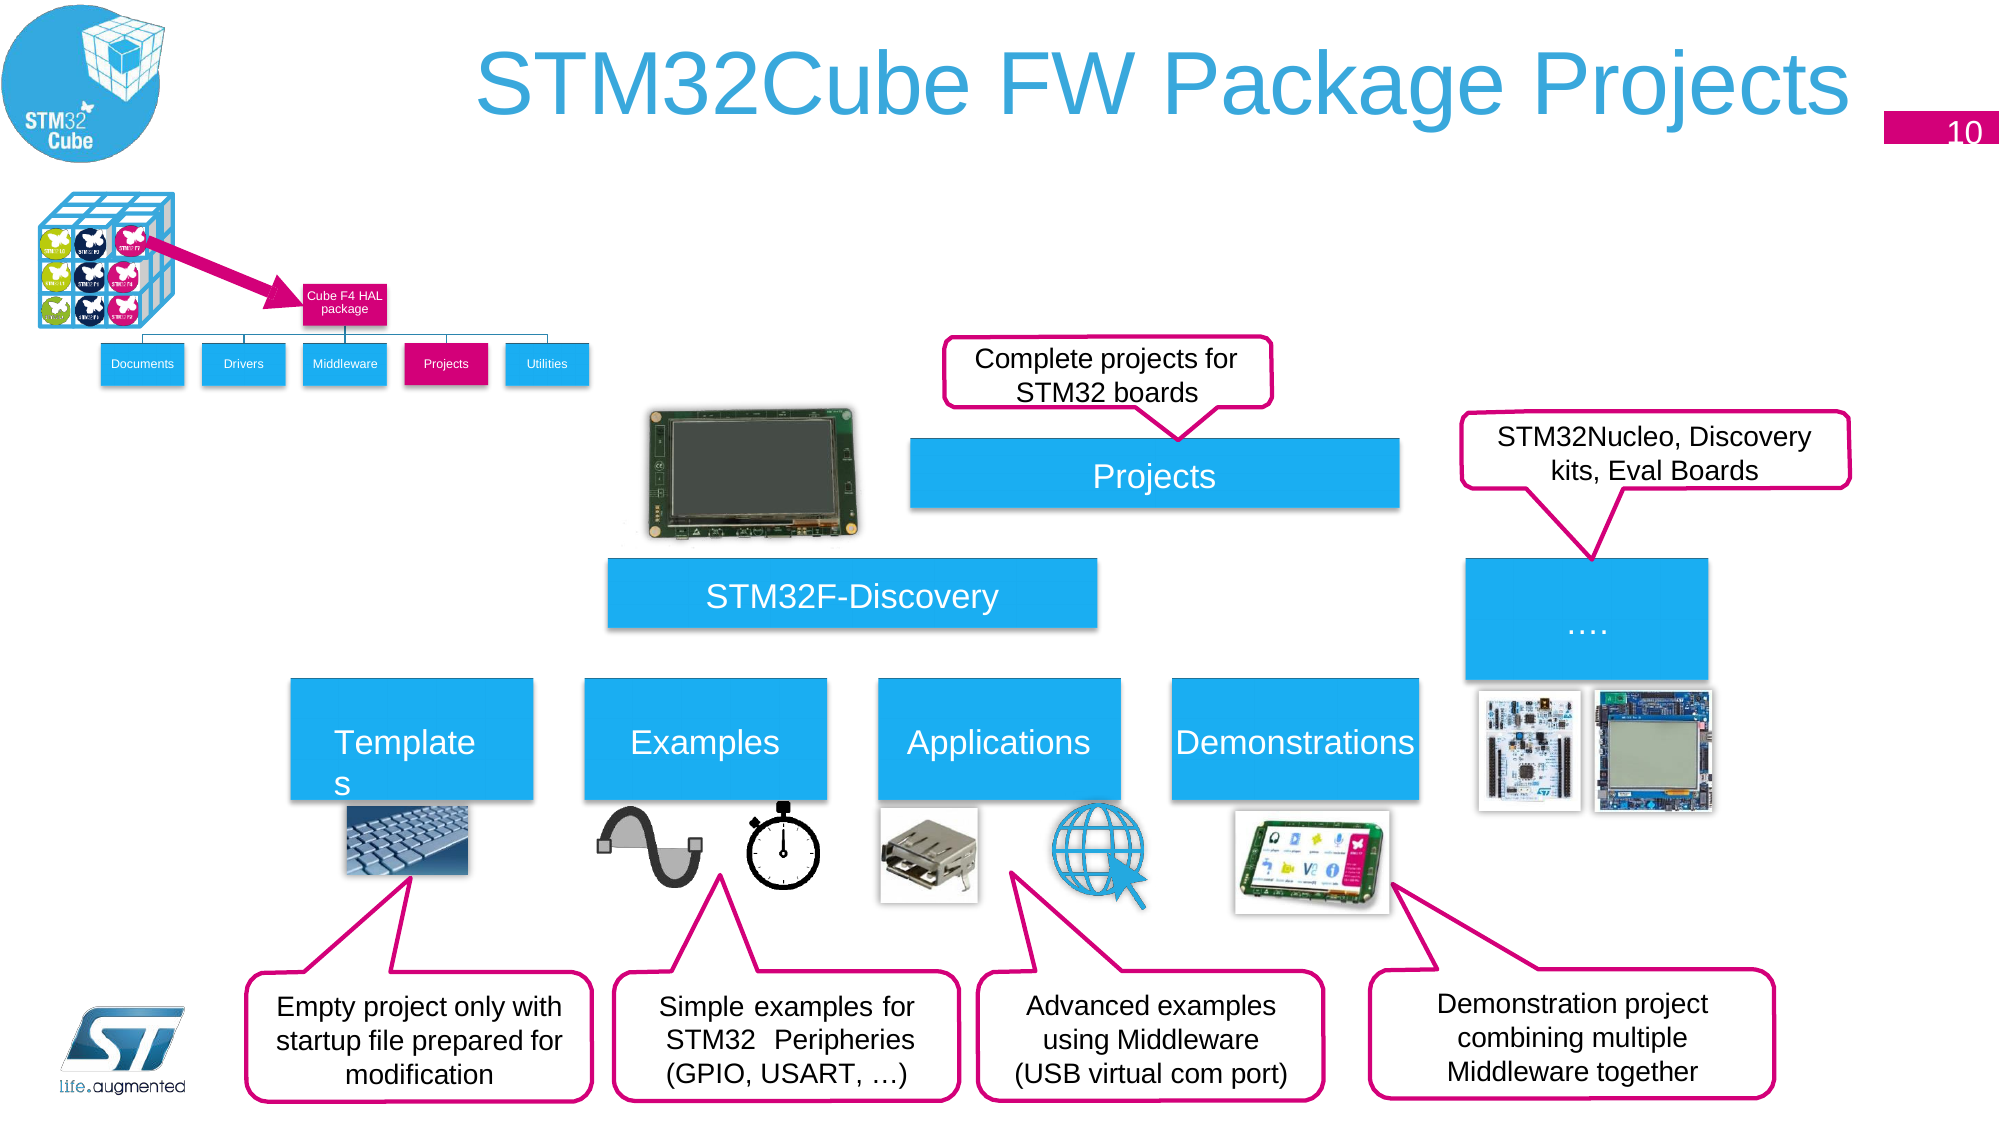

STM32Cube FW Package Projects
10

Cube F4 HAL package

Complete projects for STM32 boards

Documents
Drivers
Middleware
Projects
Utilities

STM32Nucleo, Discovery kits, Eval Boards

Projects

STM32F-Discovery

….

Templates
Examples
Applications
Demonstrations

Demonstration project combining multiple Middleware together
Advanced examples using Middleware (USB virtual com port)
Simple examples for STM32 Peripheries (GPIO, USART, …)
Empty project only with startup file prepared for modification